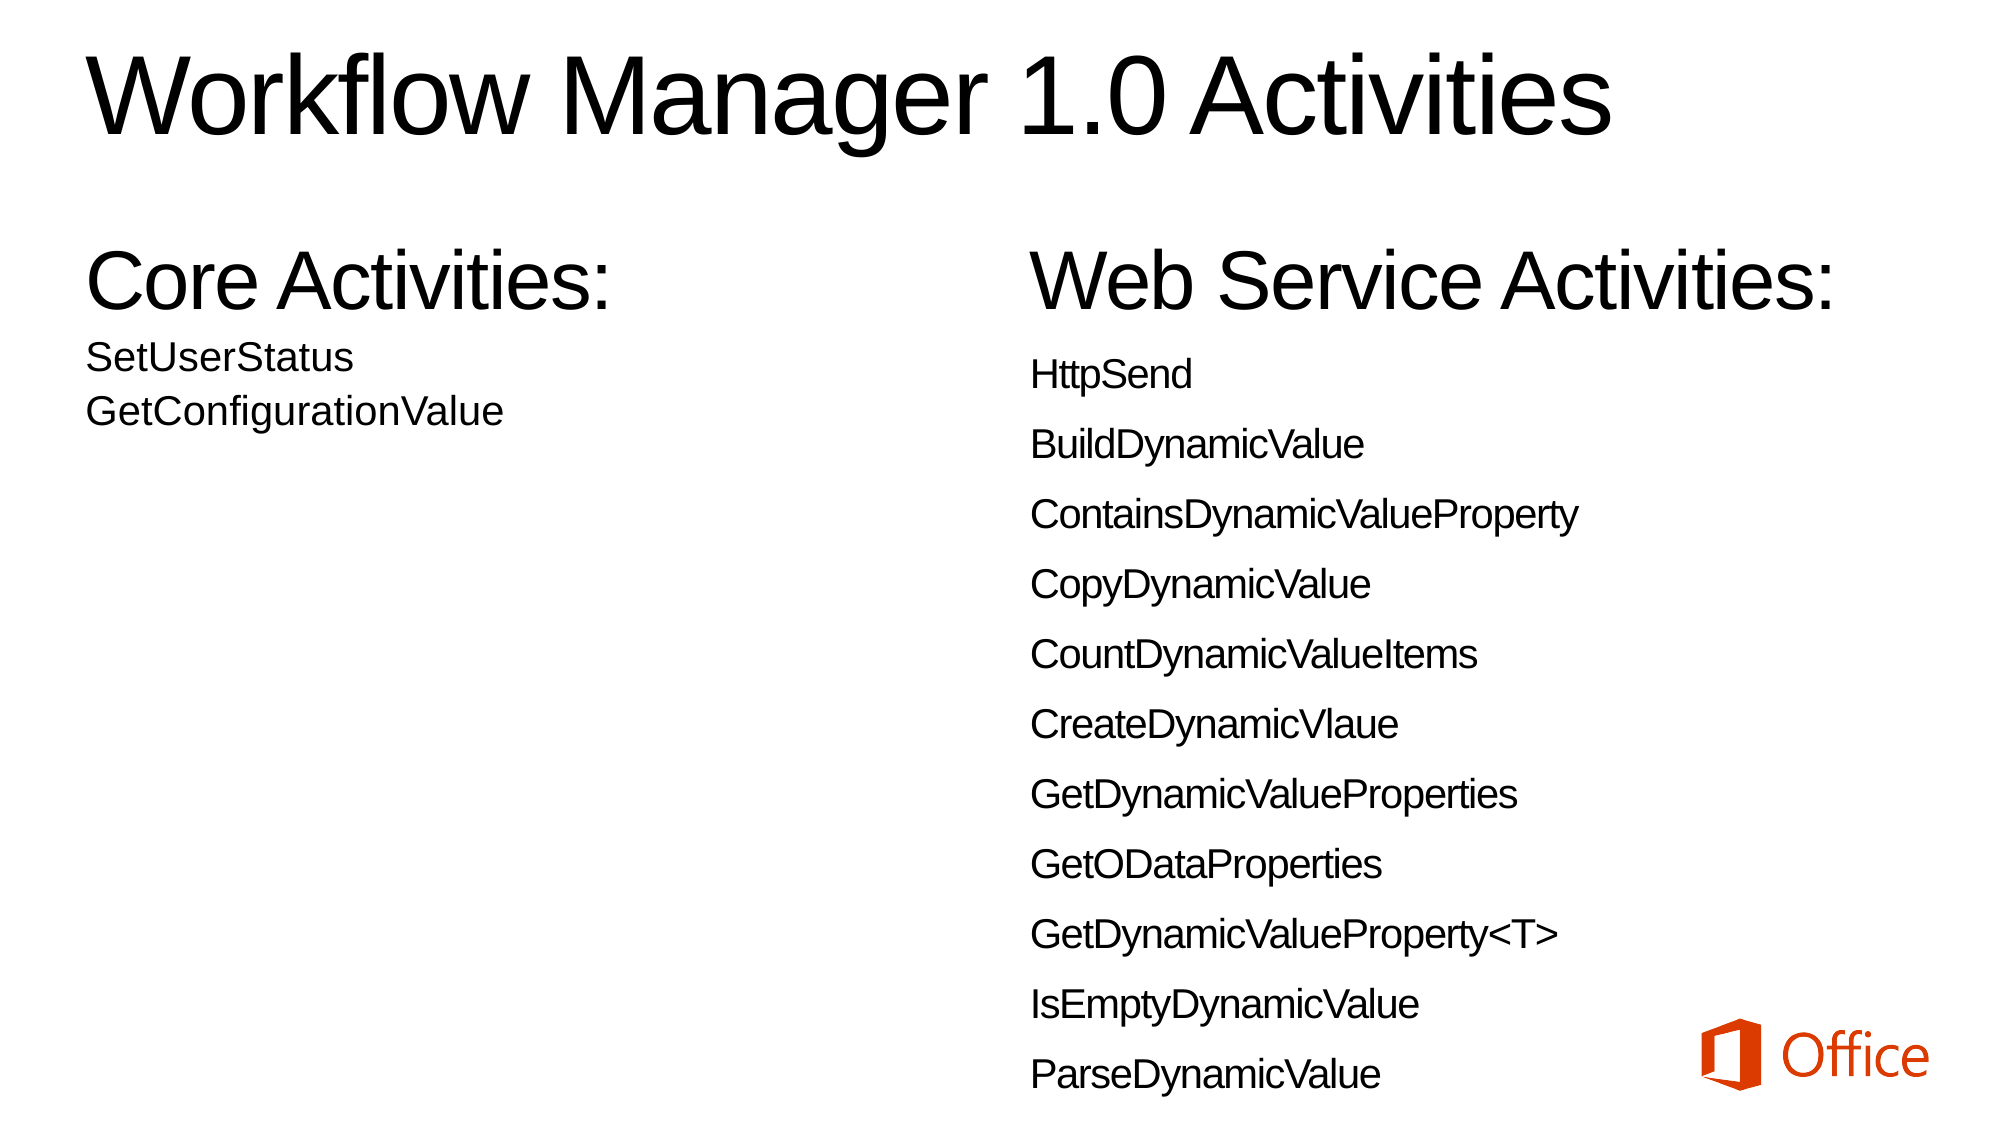

# Workflow Manager 1.0 Activities
Core Activities:
SetUserStatus
GetConfigurationValue
Web Service Activities:
HttpSend
BuildDynamicValue
ContainsDynamicValueProperty
CopyDynamicValue
CountDynamicValueItems
CreateDynamicVlaue
GetDynamicValueProperties
GetODataProperties
GetDynamicValueProperty<T>
IsEmptyDynamicValue
ParseDynamicValue